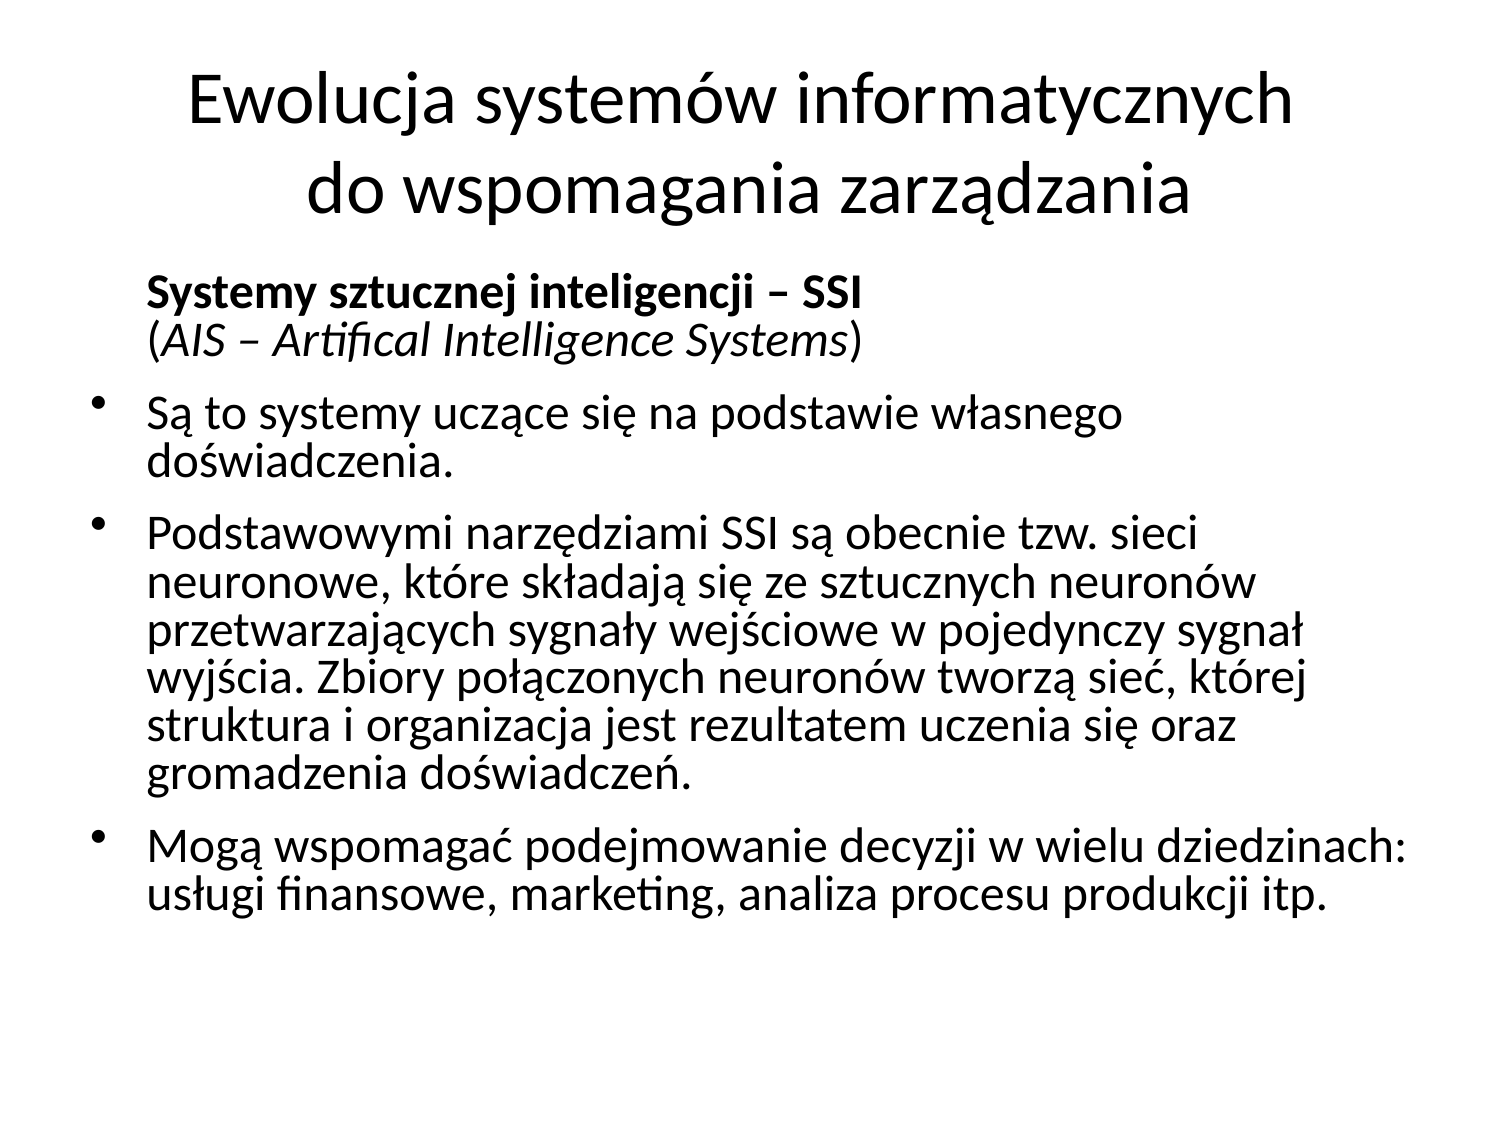

Ewolucja systemów informatycznych
do wspomagania zarządzania
	Systemy sztucznej inteligencji – SSI
(AIS – Artifical Intelligence Systems)
Są to systemy uczące się na podstawie własnego doświadczenia.
Podstawowymi narzędziami SSI są obecnie tzw. sieci neuronowe, które składają się ze sztucznych neuronów przetwarzających sygnały wejściowe w pojedynczy sygnał wyjścia. Zbiory połączonych neuronów tworzą sieć, której struktura i organizacja jest rezultatem uczenia się oraz gromadzenia doświadczeń.
Mogą wspomagać podejmowanie decyzji w wielu dziedzinach: usługi finansowe, marketing, analiza procesu produkcji itp.